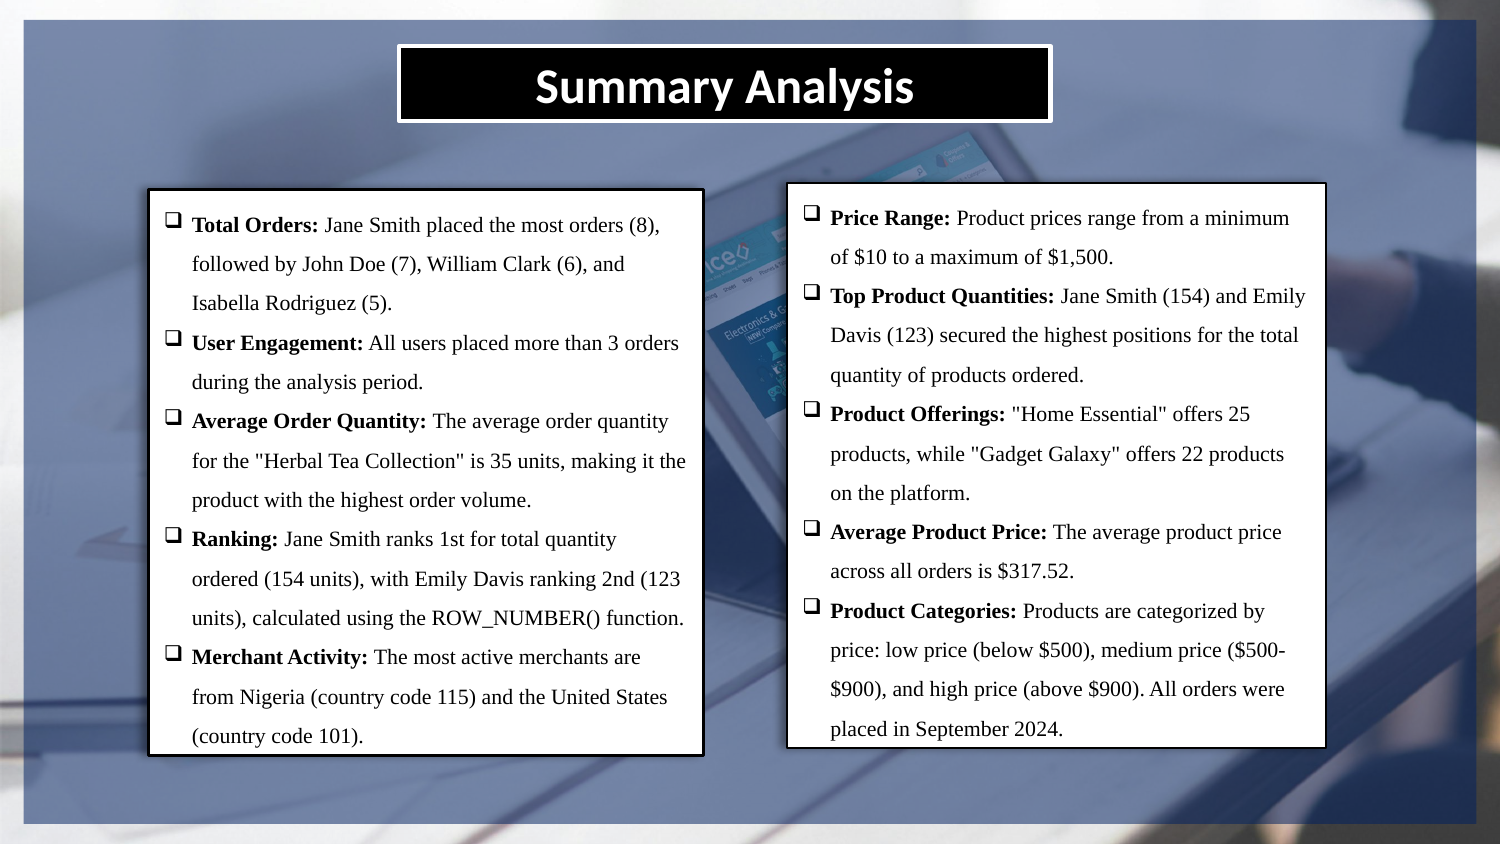

Summary Analysis
Price Range: Product prices range from a minimum of $10 to a maximum of $1,500.
Top Product Quantities: Jane Smith (154) and Emily Davis (123) secured the highest positions for the total quantity of products ordered.
Product Offerings: "Home Essential" offers 25 products, while "Gadget Galaxy" offers 22 products on the platform.
Average Product Price: The average product price across all orders is $317.52.
Product Categories: Products are categorized by price: low price (below $500), medium price ($500-$900), and high price (above $900). All orders were placed in September 2024.
Total Orders: Jane Smith placed the most orders (8), followed by John Doe (7), William Clark (6), and Isabella Rodriguez (5).
User Engagement: All users placed more than 3 orders during the analysis period.
Average Order Quantity: The average order quantity for the "Herbal Tea Collection" is 35 units, making it the product with the highest order volume.
Ranking: Jane Smith ranks 1st for total quantity ordered (154 units), with Emily Davis ranking 2nd (123 units), calculated using the ROW_NUMBER() function.
Merchant Activity: The most active merchants are from Nigeria (country code 115) and the United States (country code 101).